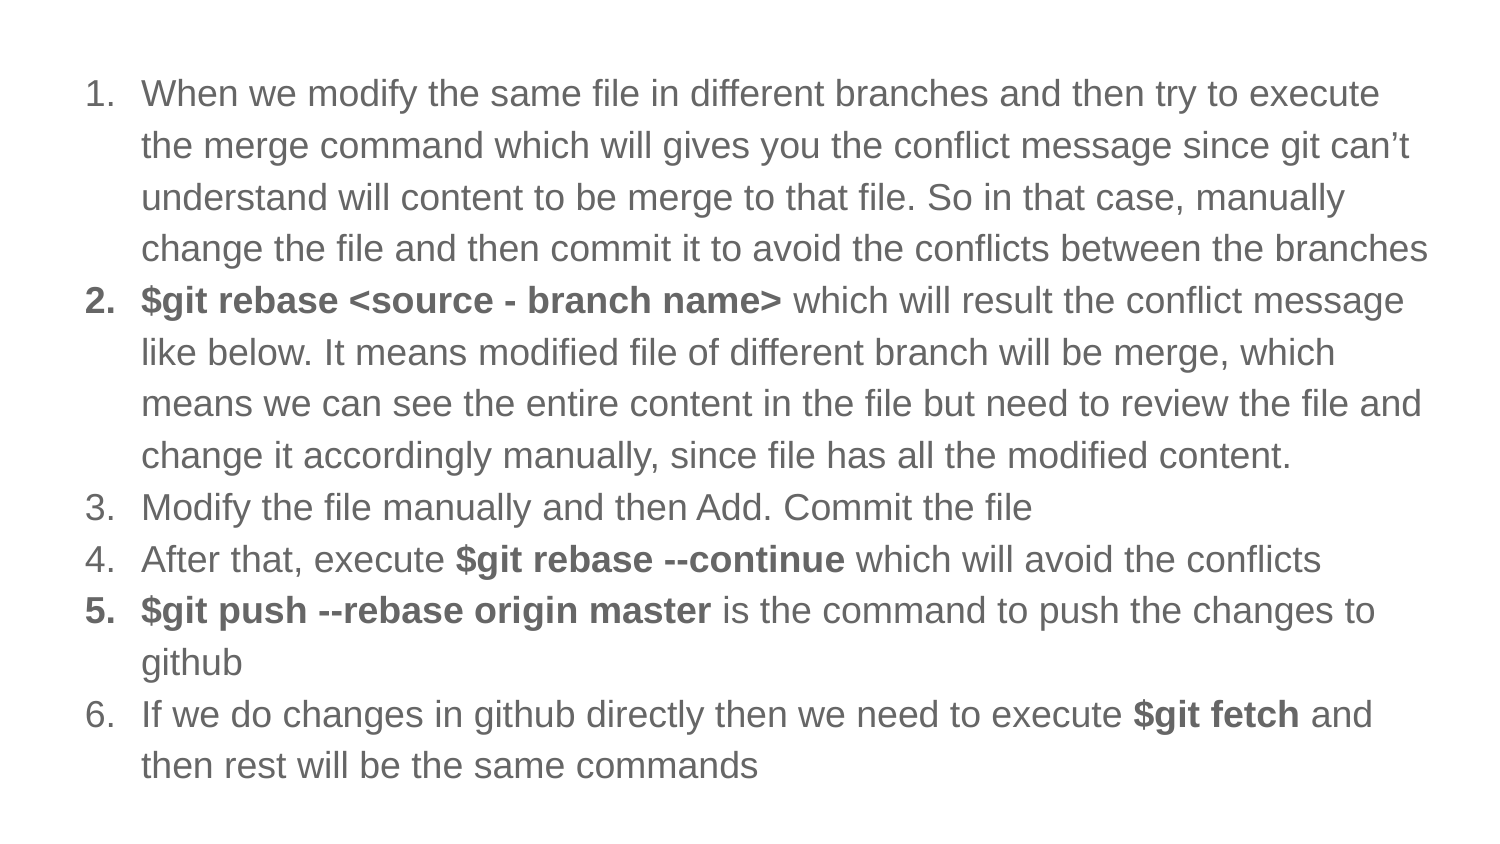

When we modify the same file in different branches and then try to execute the merge command which will gives you the conflict message since git can’t understand will content to be merge to that file. So in that case, manually change the file and then commit it to avoid the conflicts between the branches
$git rebase <source - branch name> which will result the conflict message like below. It means modified file of different branch will be merge, which means we can see the entire content in the file but need to review the file and change it accordingly manually, since file has all the modified content.
Modify the file manually and then Add. Commit the file
After that, execute $git rebase --continue which will avoid the conflicts
$git push --rebase origin master is the command to push the changes to github
If we do changes in github directly then we need to execute $git fetch and then rest will be the same commands